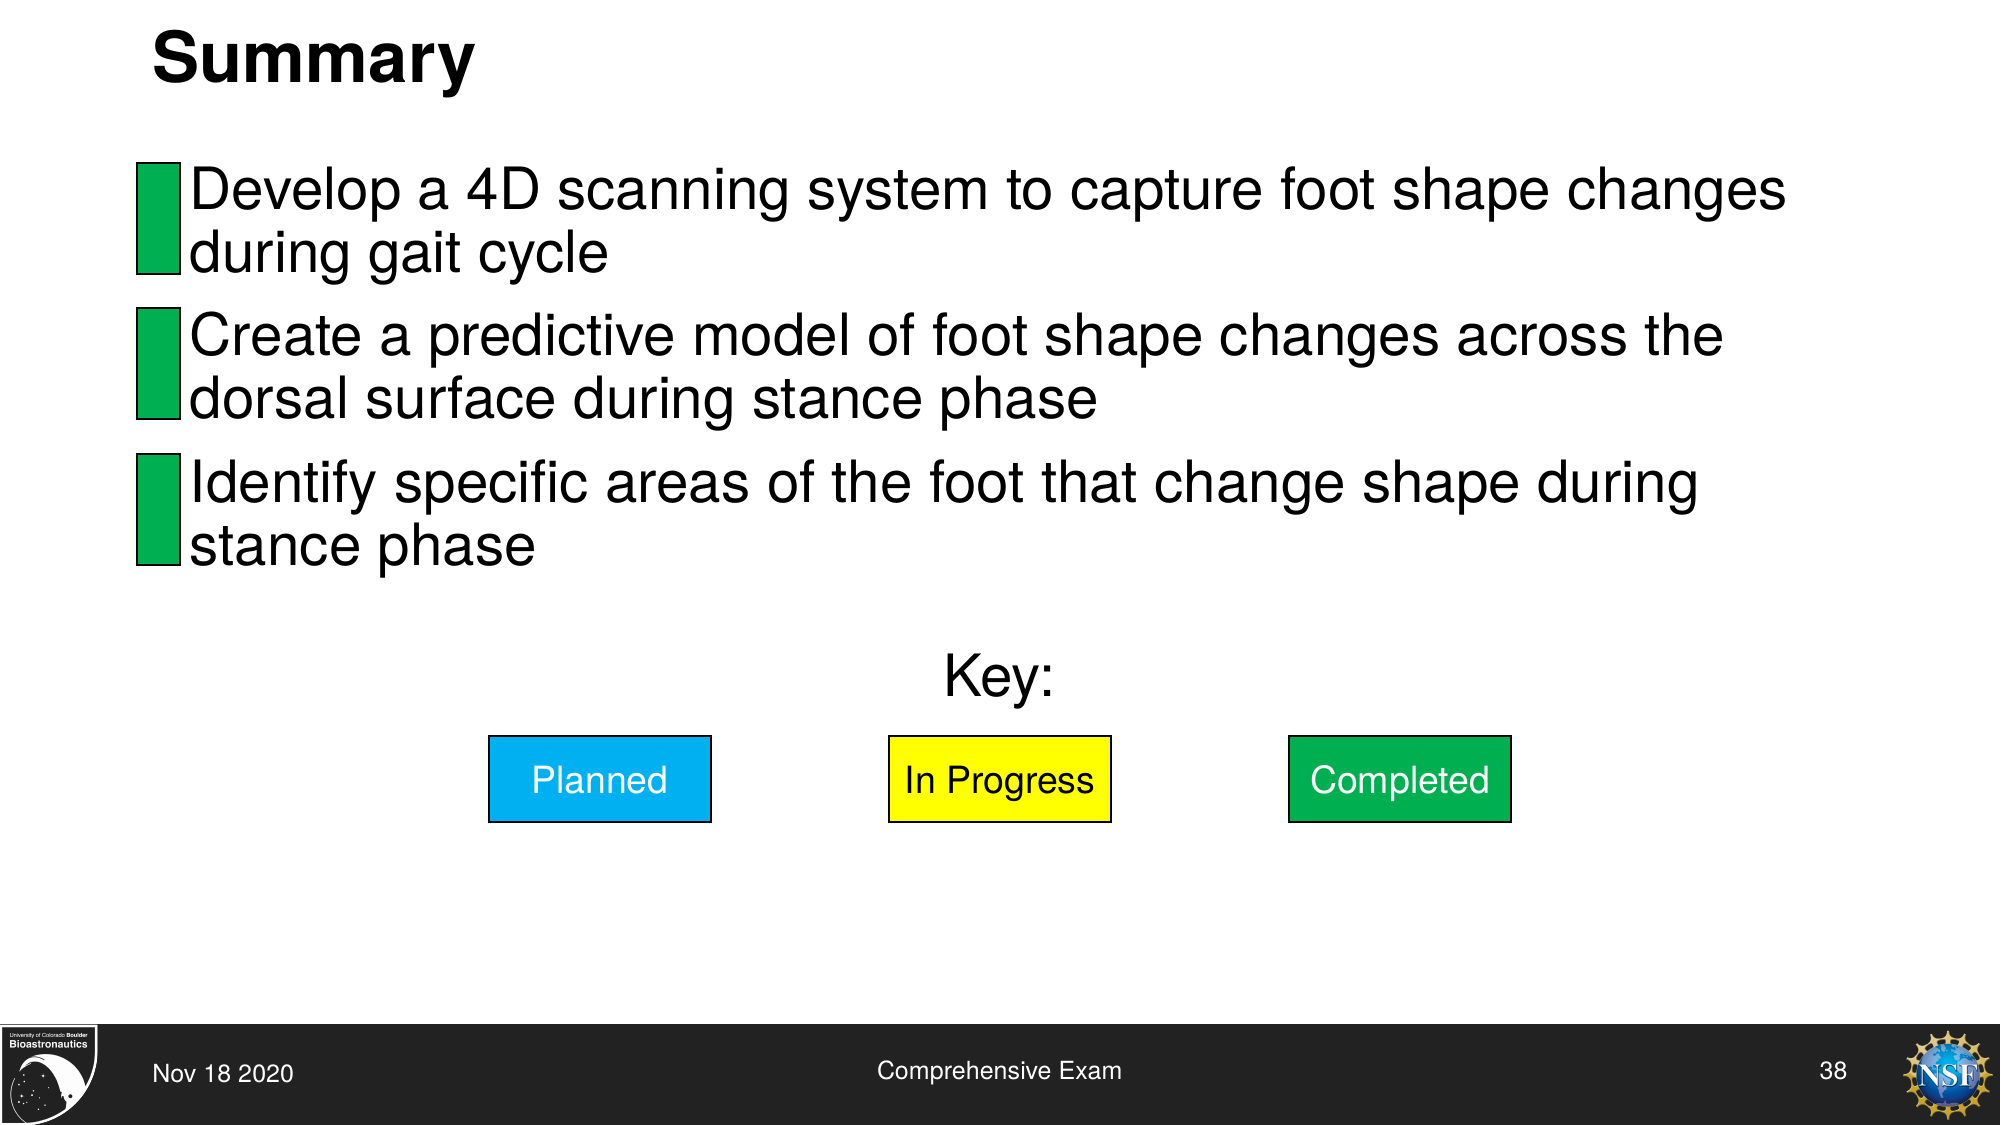

# Summary
Develop a 4D scanning system to capture foot shape changes during gait cycle
Create a predictive model of foot shape changes across the dorsal surface during stance phase
Identify specific areas of the foot that change shape during stance phase

Key:

Completed
Planned
In Progress
Nov 18 2020
Comprehensive Exam
38